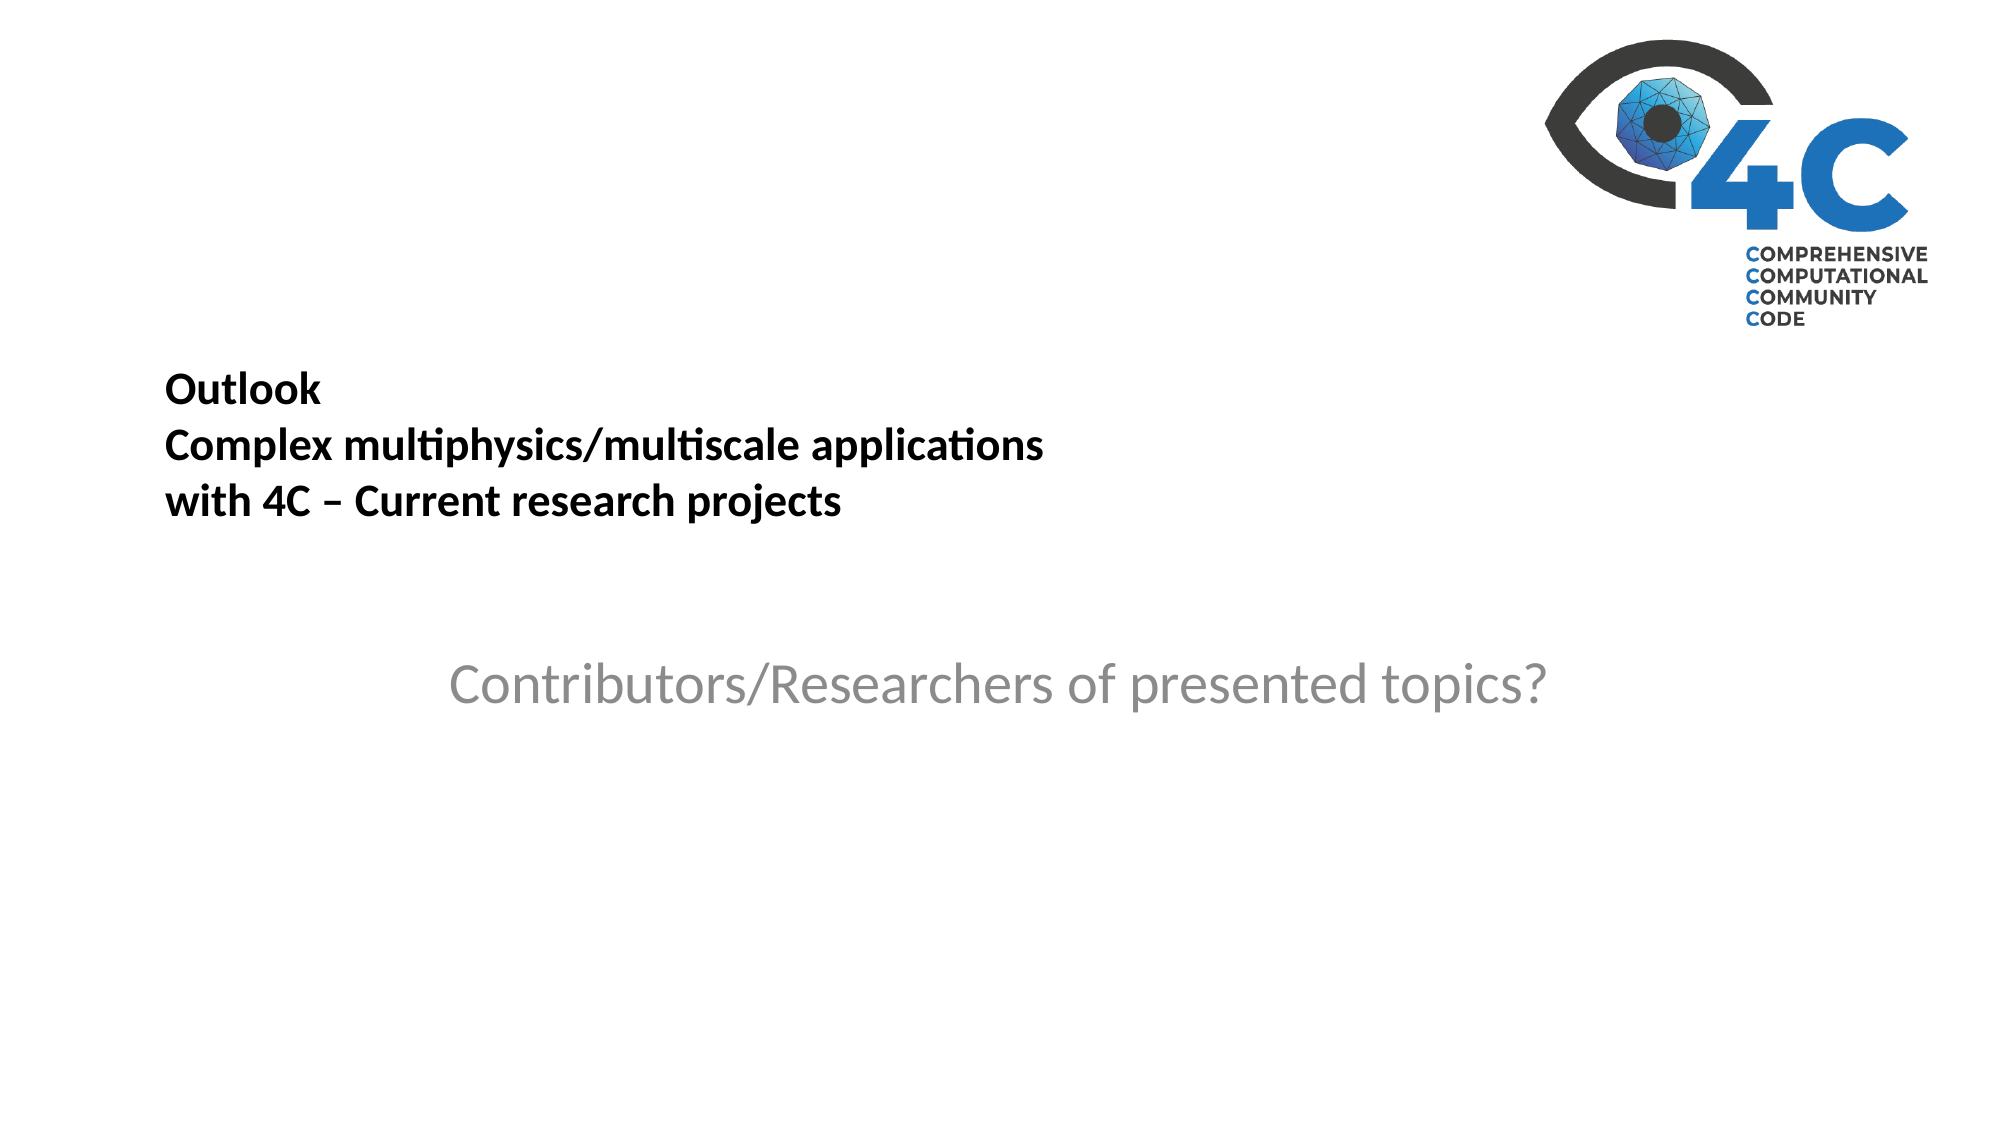

# Outlook Complex multiphysics/multiscale applications with 4C – Current research projects
Contributors/Researchers of presented topics?